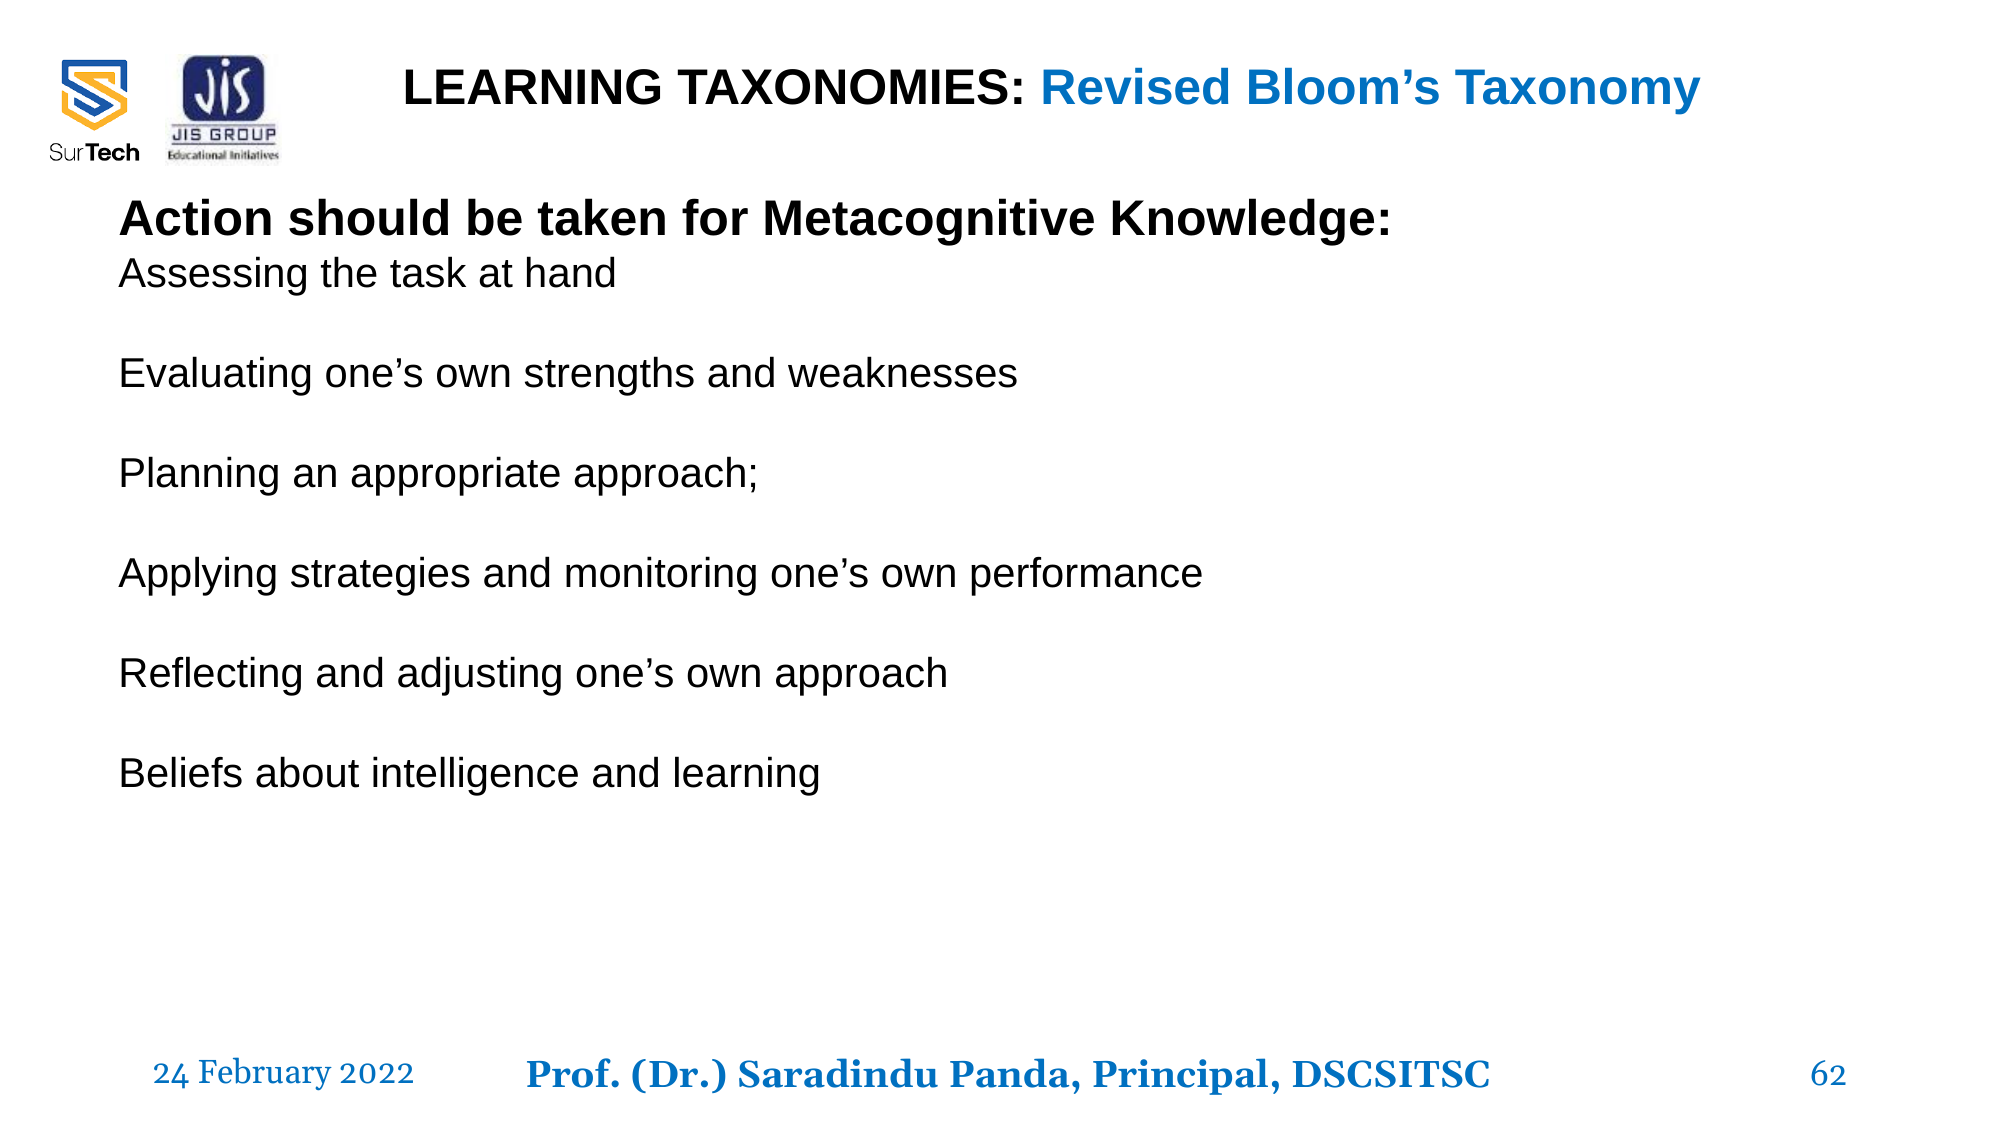

# LEARNING TAXONOMIES: Revised Bloom’s Taxonomy
Action should be taken for Metacognitive Knowledge:
Assessing the task at hand
Evaluating one’s own strengths and weaknesses
Planning an appropriate approach;

Applying strategies and monitoring one’s own performance

Reflecting and adjusting one’s own approach
Beliefs about intelligence and learning
24 February 2022
Prof. (Dr.) Saradindu Panda, Principal, DSCSITSC
62